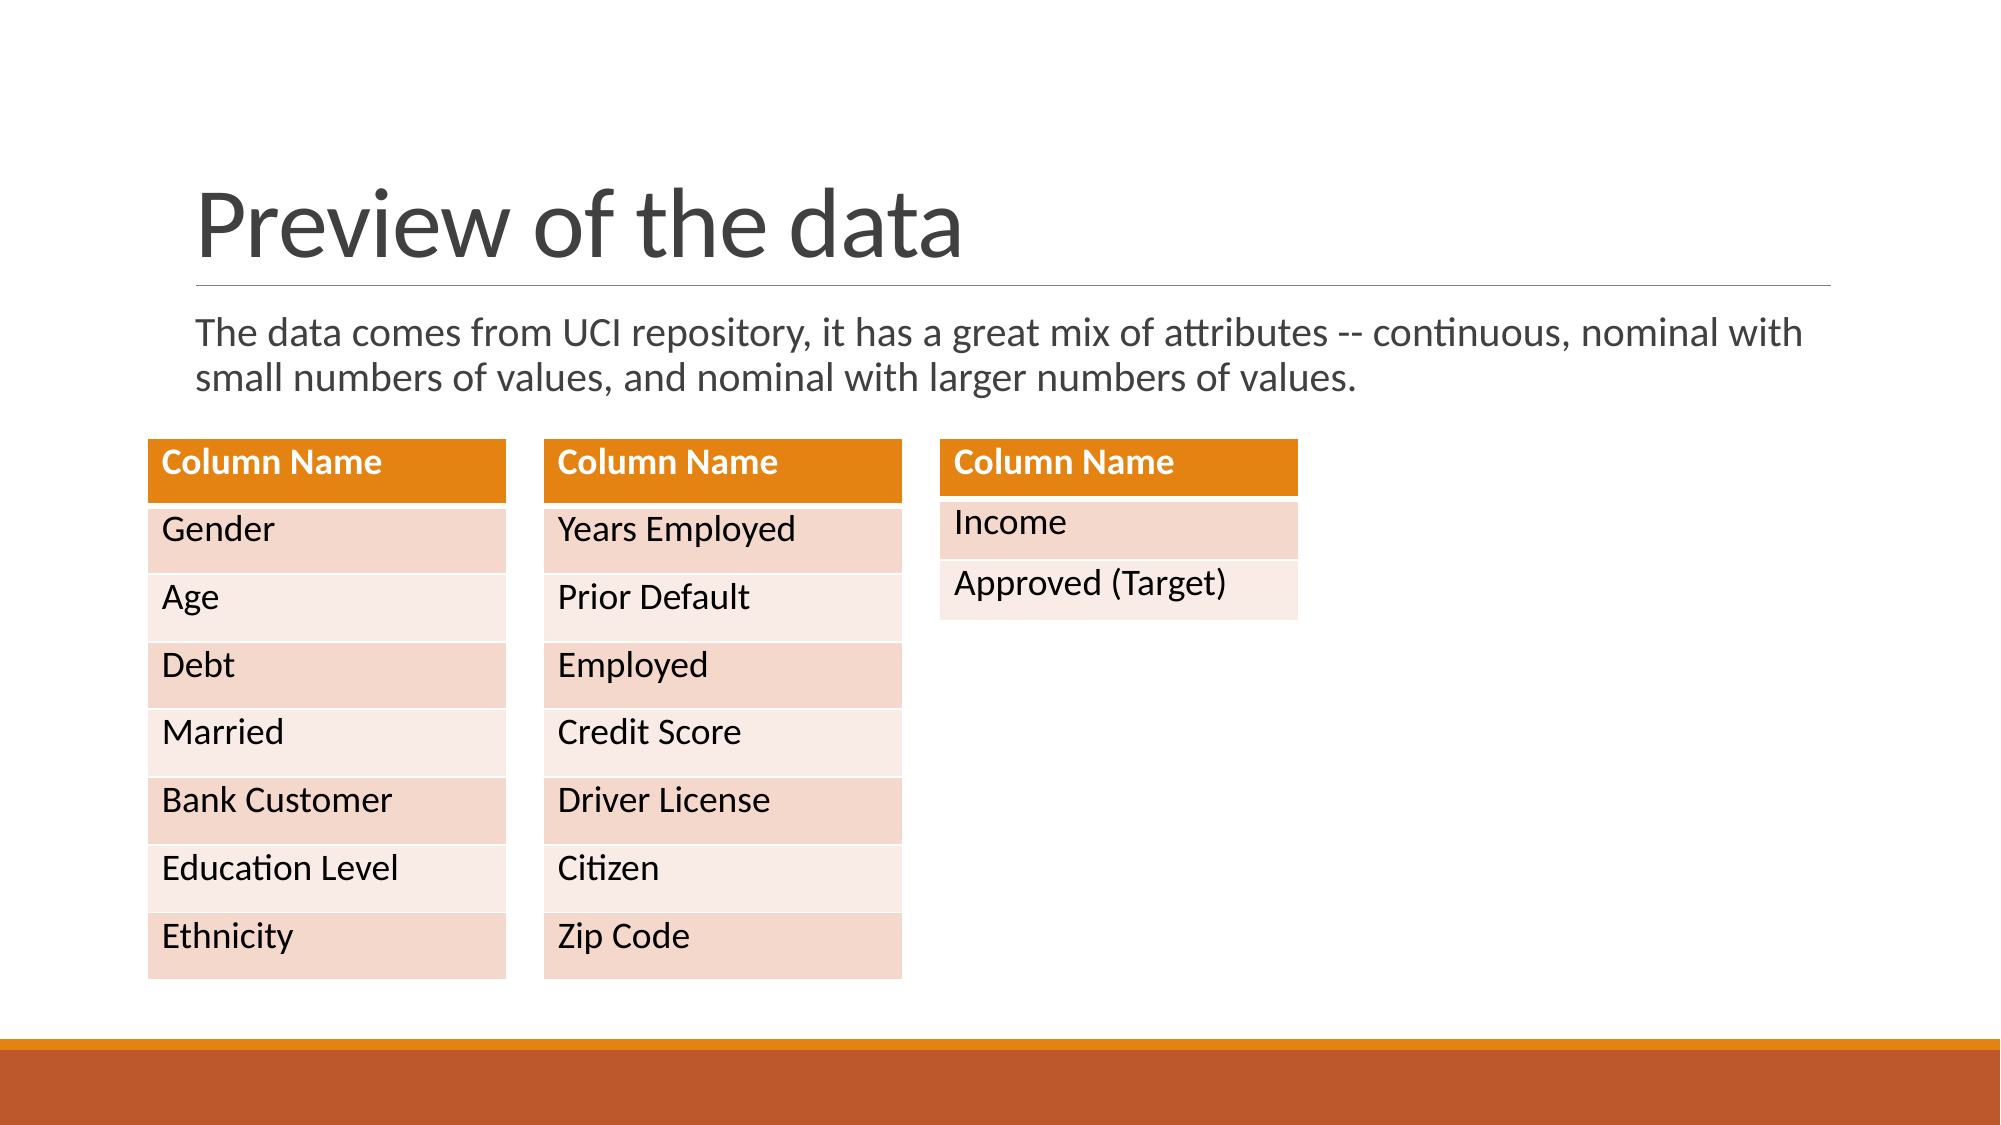

# Preview of the data
The data comes from UCI repository, it has a great mix of attributes -- continuous, nominal with small numbers of values, and nominal with larger numbers of values.
| Column Name |
| --- |
| Gender |
| Age |
| Debt |
| Married |
| Bank Customer |
| Education Level |
| Ethnicity |
| Column Name |
| --- |
| Years Employed |
| Prior Default |
| Employed |
| Credit Score |
| Driver License |
| Citizen |
| Zip Code |
| Column Name |
| --- |
| Income |
| Approved (Target) |